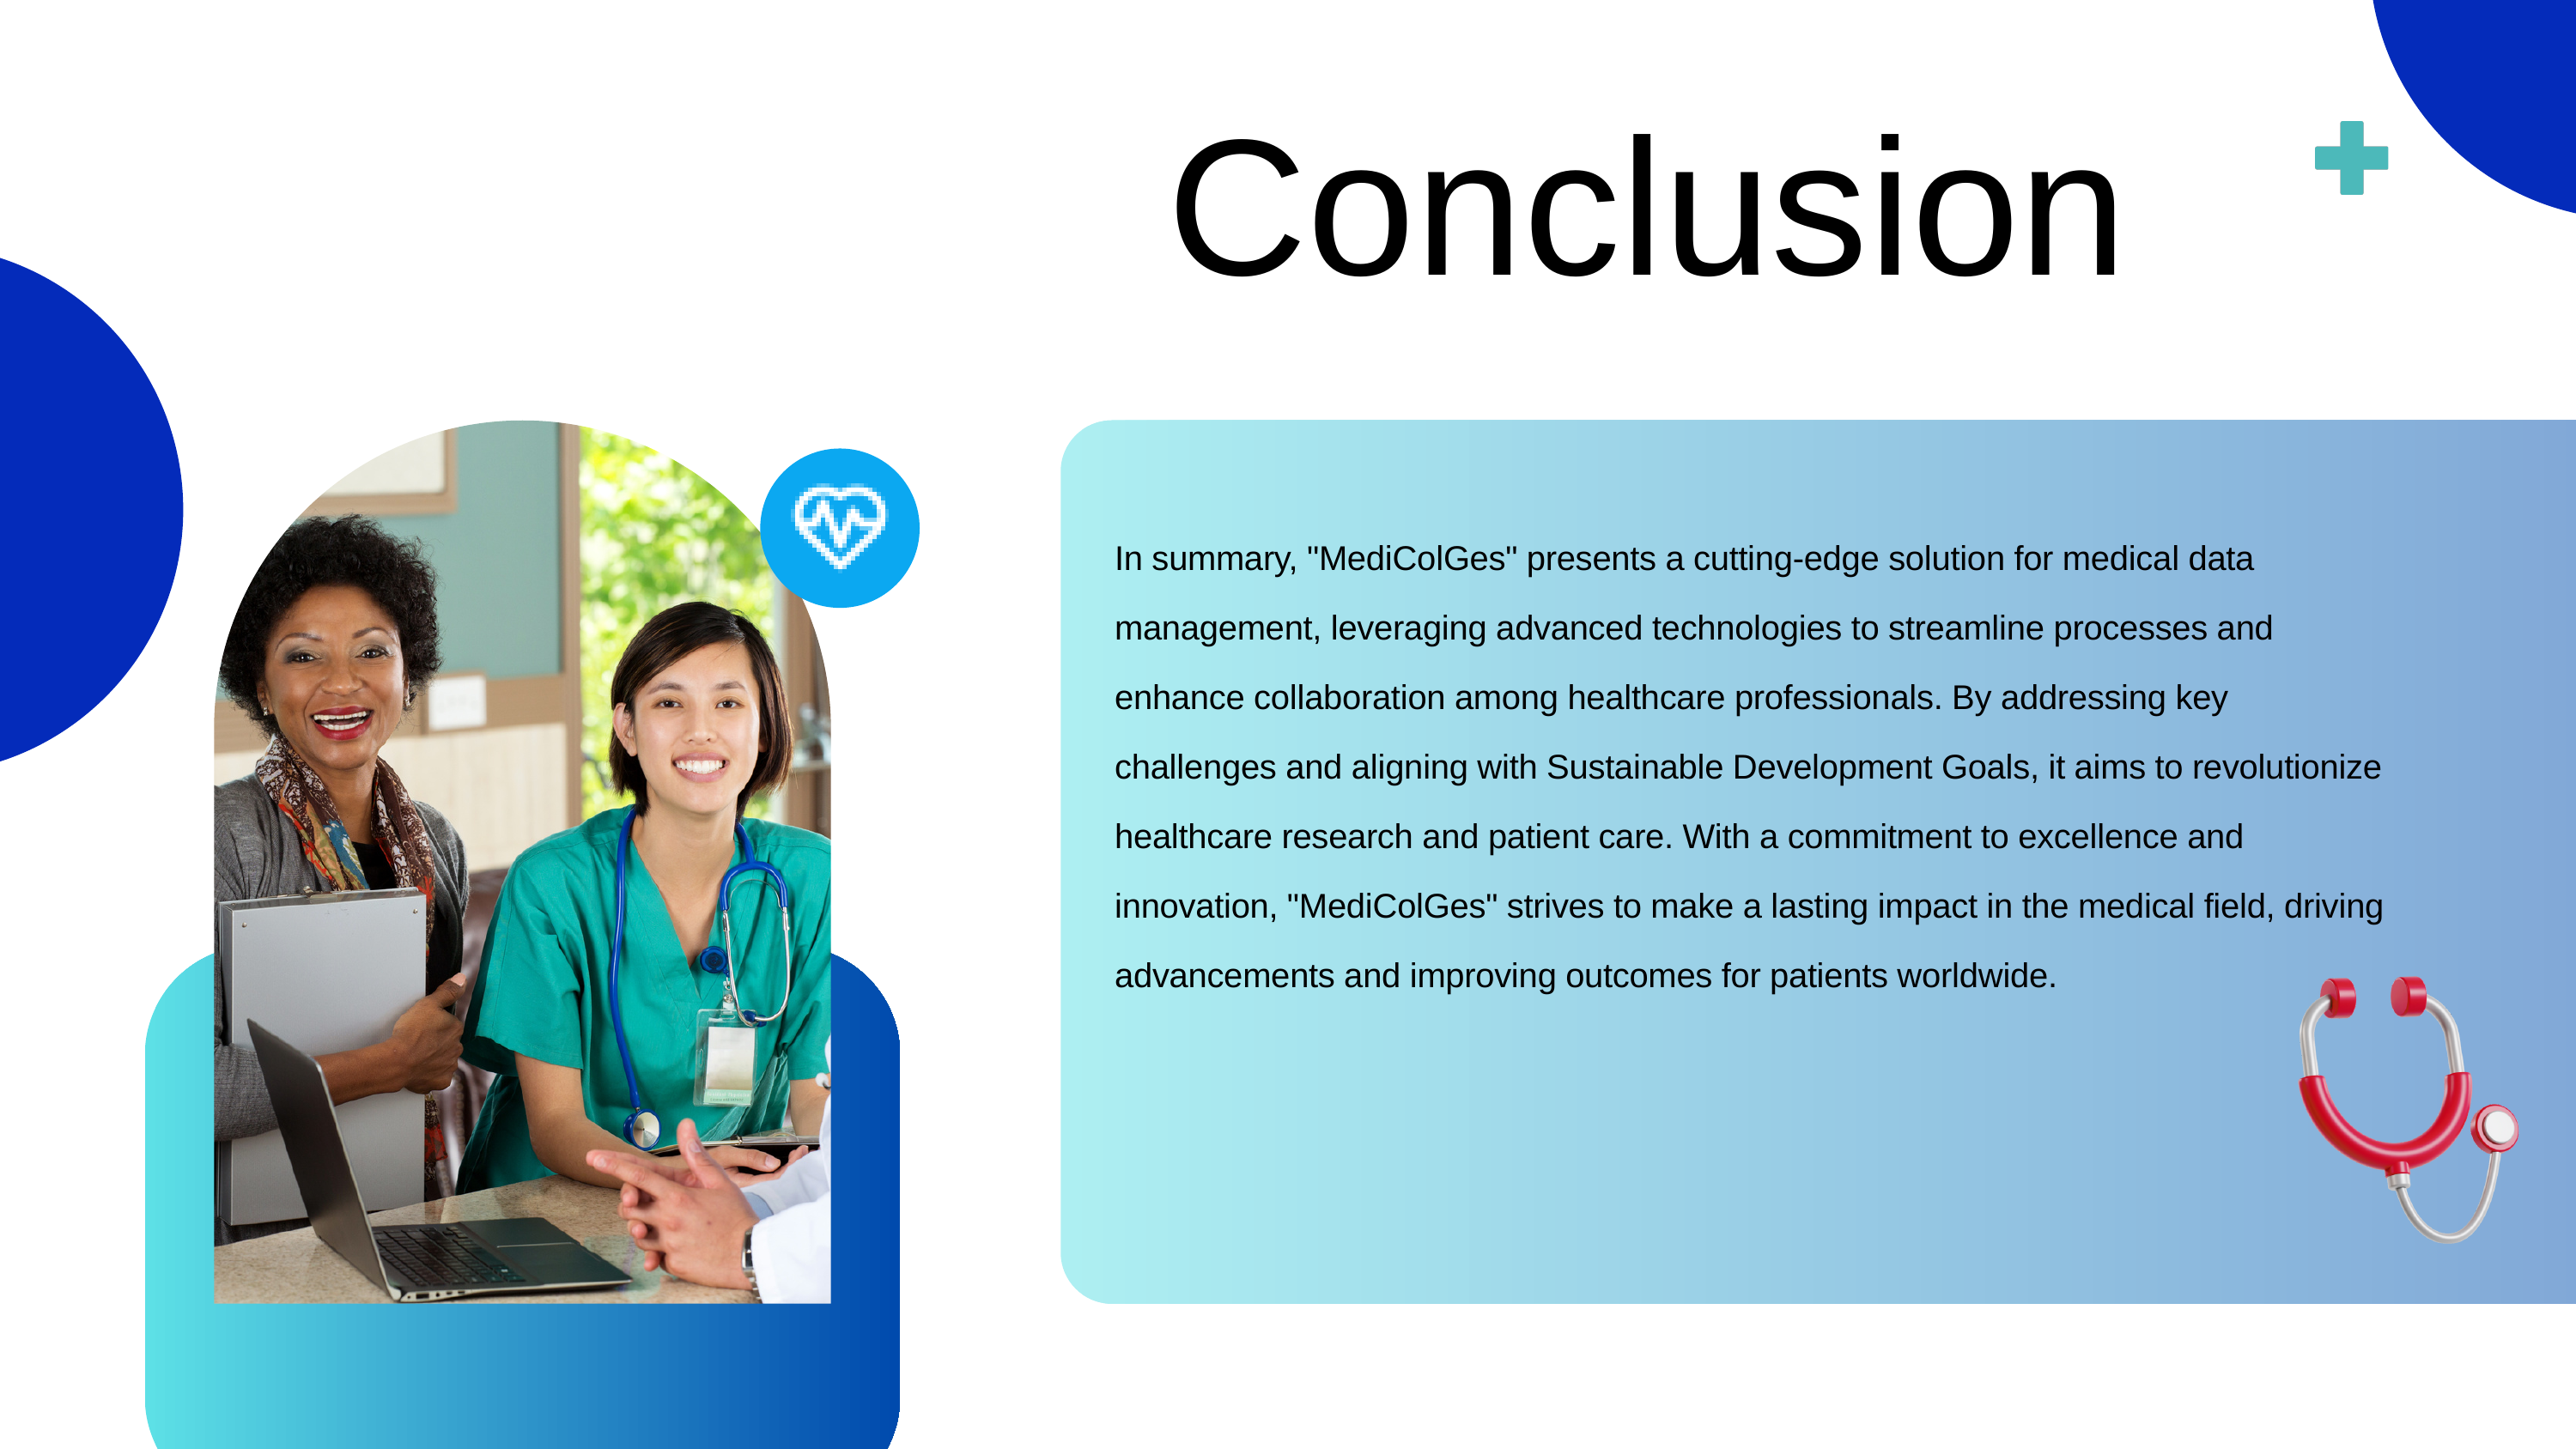

Conclusion

In summary, "MediColGes" presents a cutting-edge solution for medical data management, leveraging advanced technologies to streamline processes and enhance collaboration among healthcare professionals. By addressing key challenges and aligning with Sustainable Development Goals, it aims to revolutionize healthcare research and patient care. With a commitment to excellence and innovation, "MediColGes" strives to make a lasting impact in the medical field, driving advancements and improving outcomes for patients worldwide.